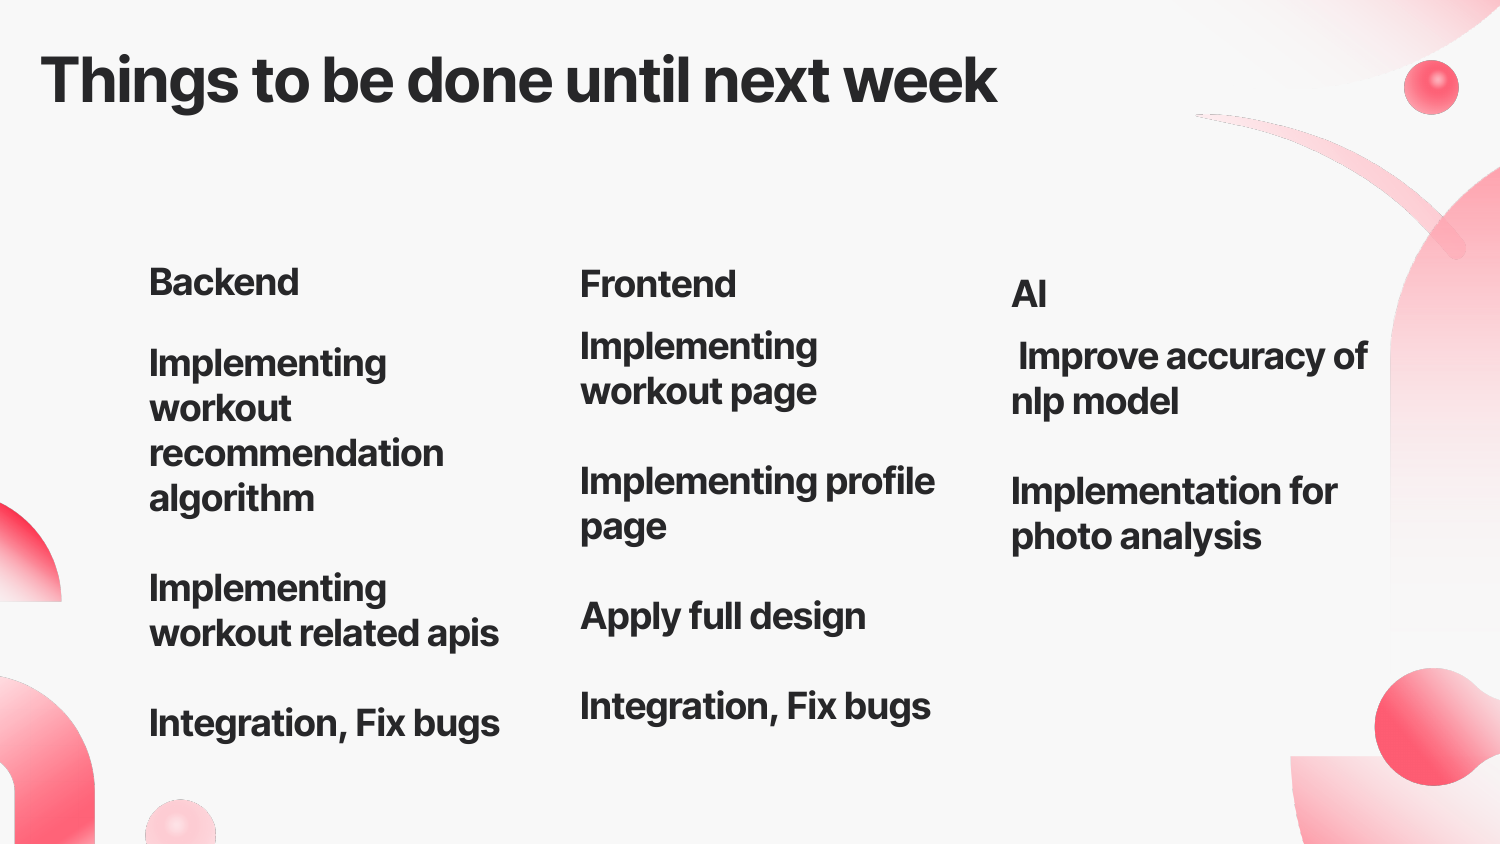

# Things to be done until next week
Frontend
AI
Backend
Implementing workout page

Implementing profile page

Apply full design

Integration, Fix bugs

 Improve accuracy of nlp model

Implementation for photo analysis

Implementing workout recommendation algorithm

Implementing workout related apis

Integration, Fix bugs